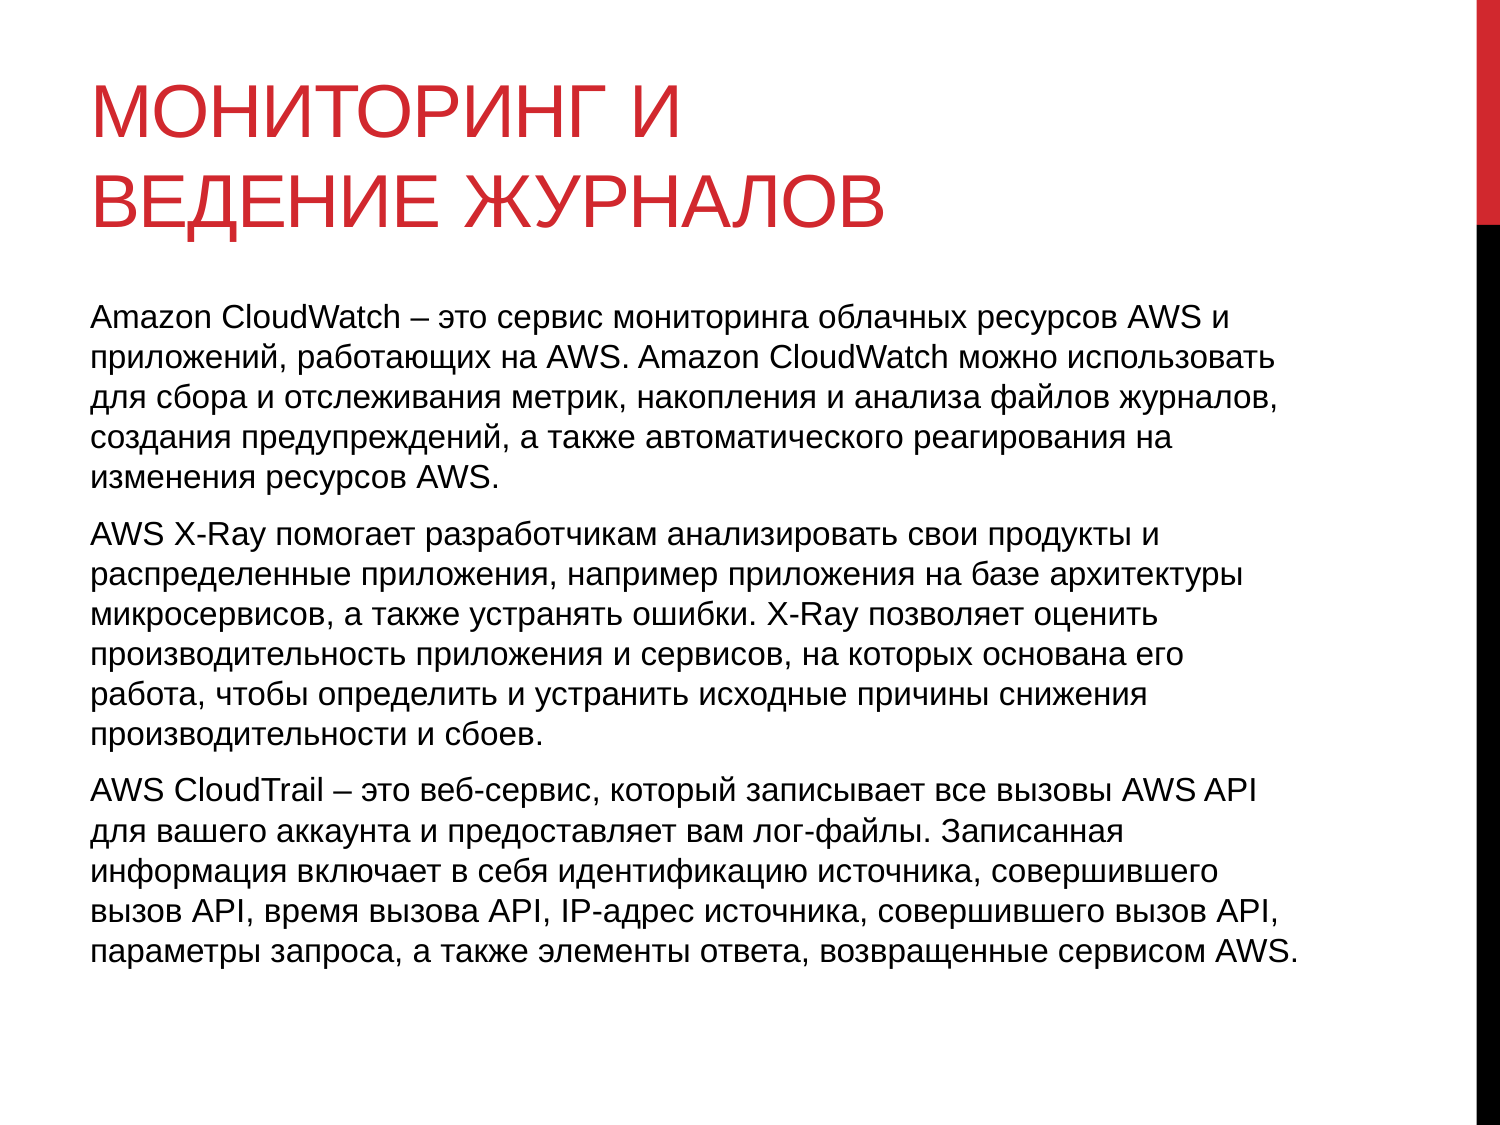

# Мониторинг и ведение журналов
Amazon CloudWatch – это сервис мониторинга облачных ресурсов AWS и приложений, работающих на AWS. Amazon CloudWatch можно использовать для сбора и отслеживания метрик, накопления и анализа файлов журналов, создания предупреждений, а также автоматического реагирования на изменения ресурсов AWS.
AWS X-Ray помогает разработчикам анализировать свои продукты и распределенные приложения, например приложения на базе архитектуры микросервисов, а также устранять ошибки. X-Ray позволяет оценить производительность приложения и сервисов, на которых основана его работа, чтобы определить и устранить исходные причины снижения производительности и сбоев.
AWS CloudTrail – это веб-сервис, который записывает все вызовы AWS API для вашего аккаунта и предоставляет вам лог-файлы. Записанная информация включает в себя идентификацию источника, совершившего вызов API, время вызова API, IP-адрес источника, совершившего вызов API, параметры запроса, а также элементы ответа, возвращенные сервисом AWS.